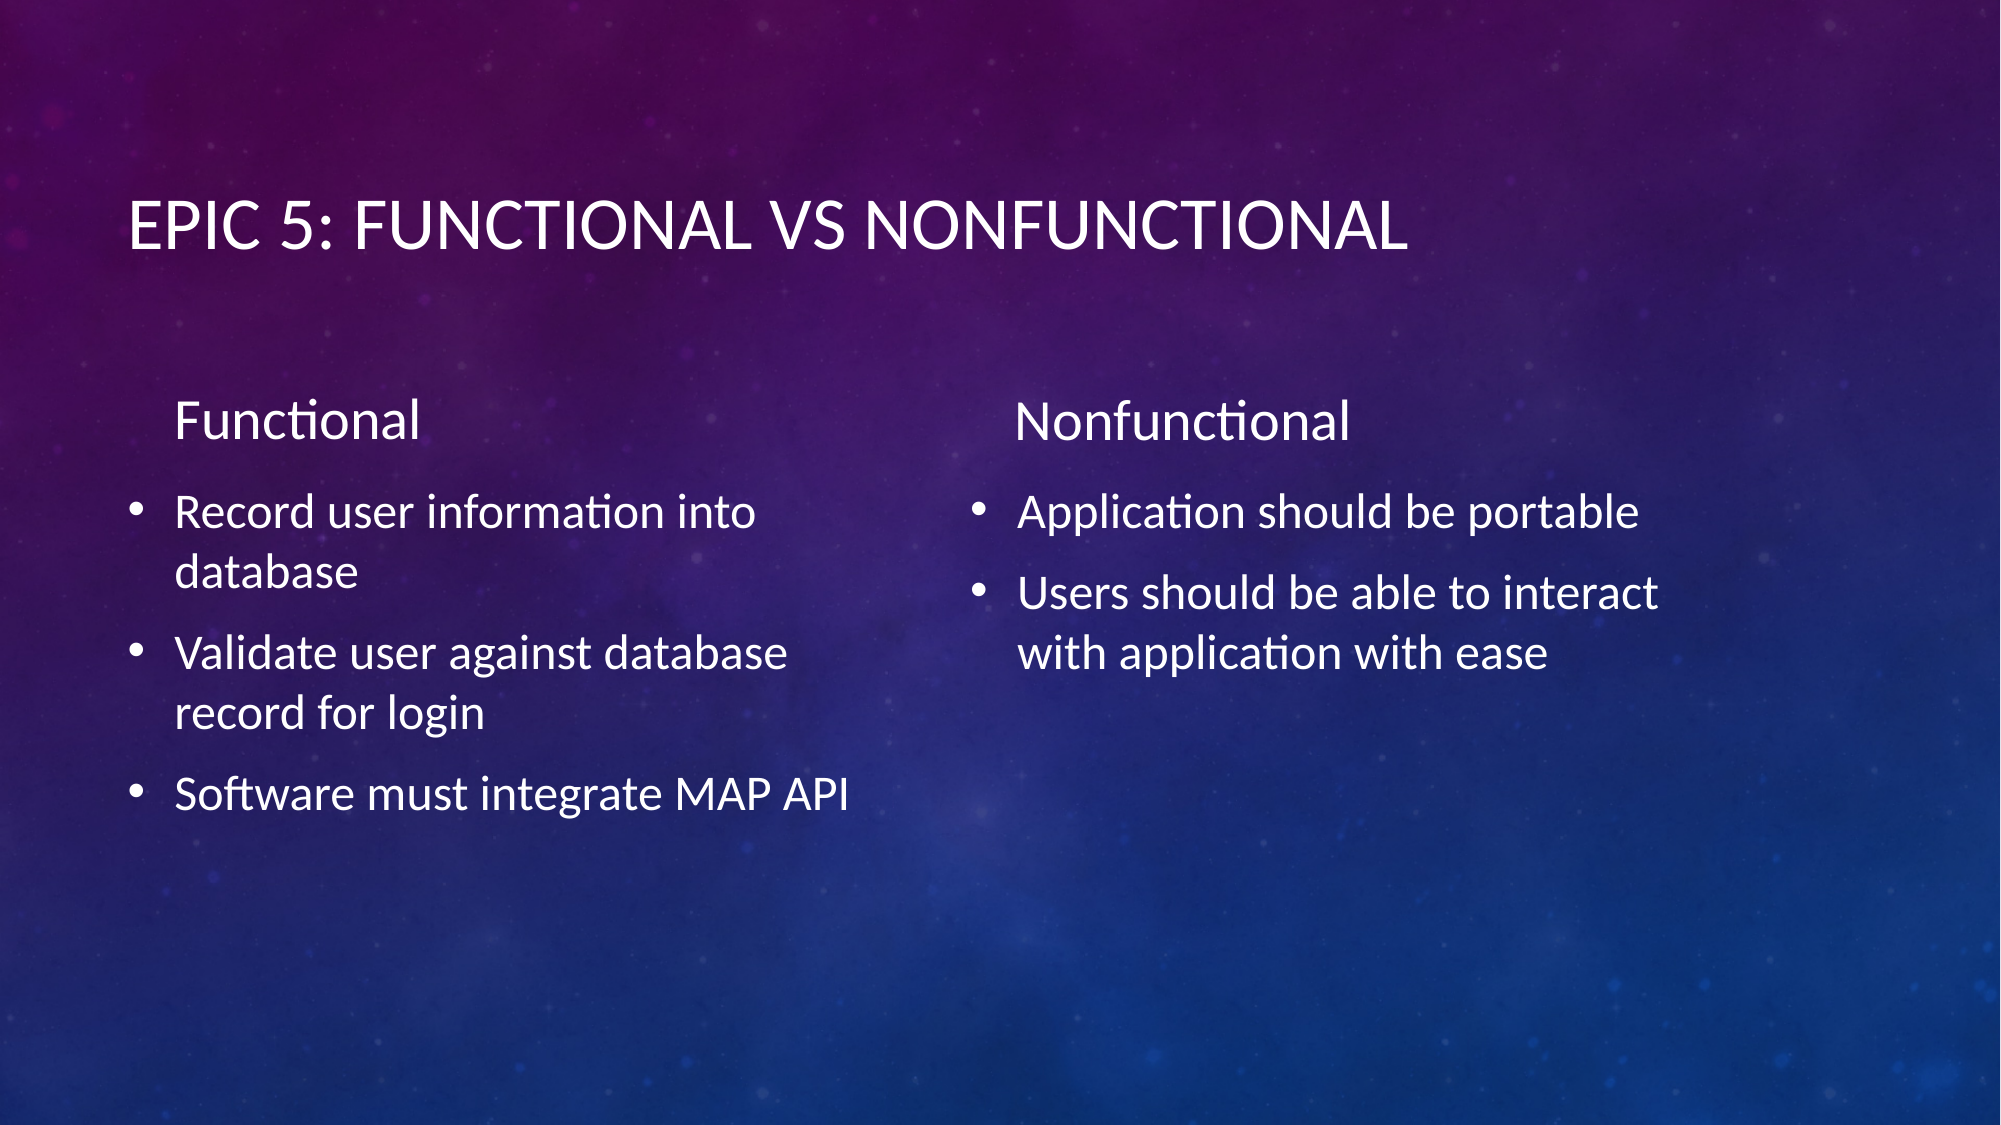

# Epic 5: Functional vs Nonfunctional
Functional
Nonfunctional
Record user information into database
Validate user against database record for login
Software must integrate MAP API
Application should be portable
Users should be able to interact with application with ease